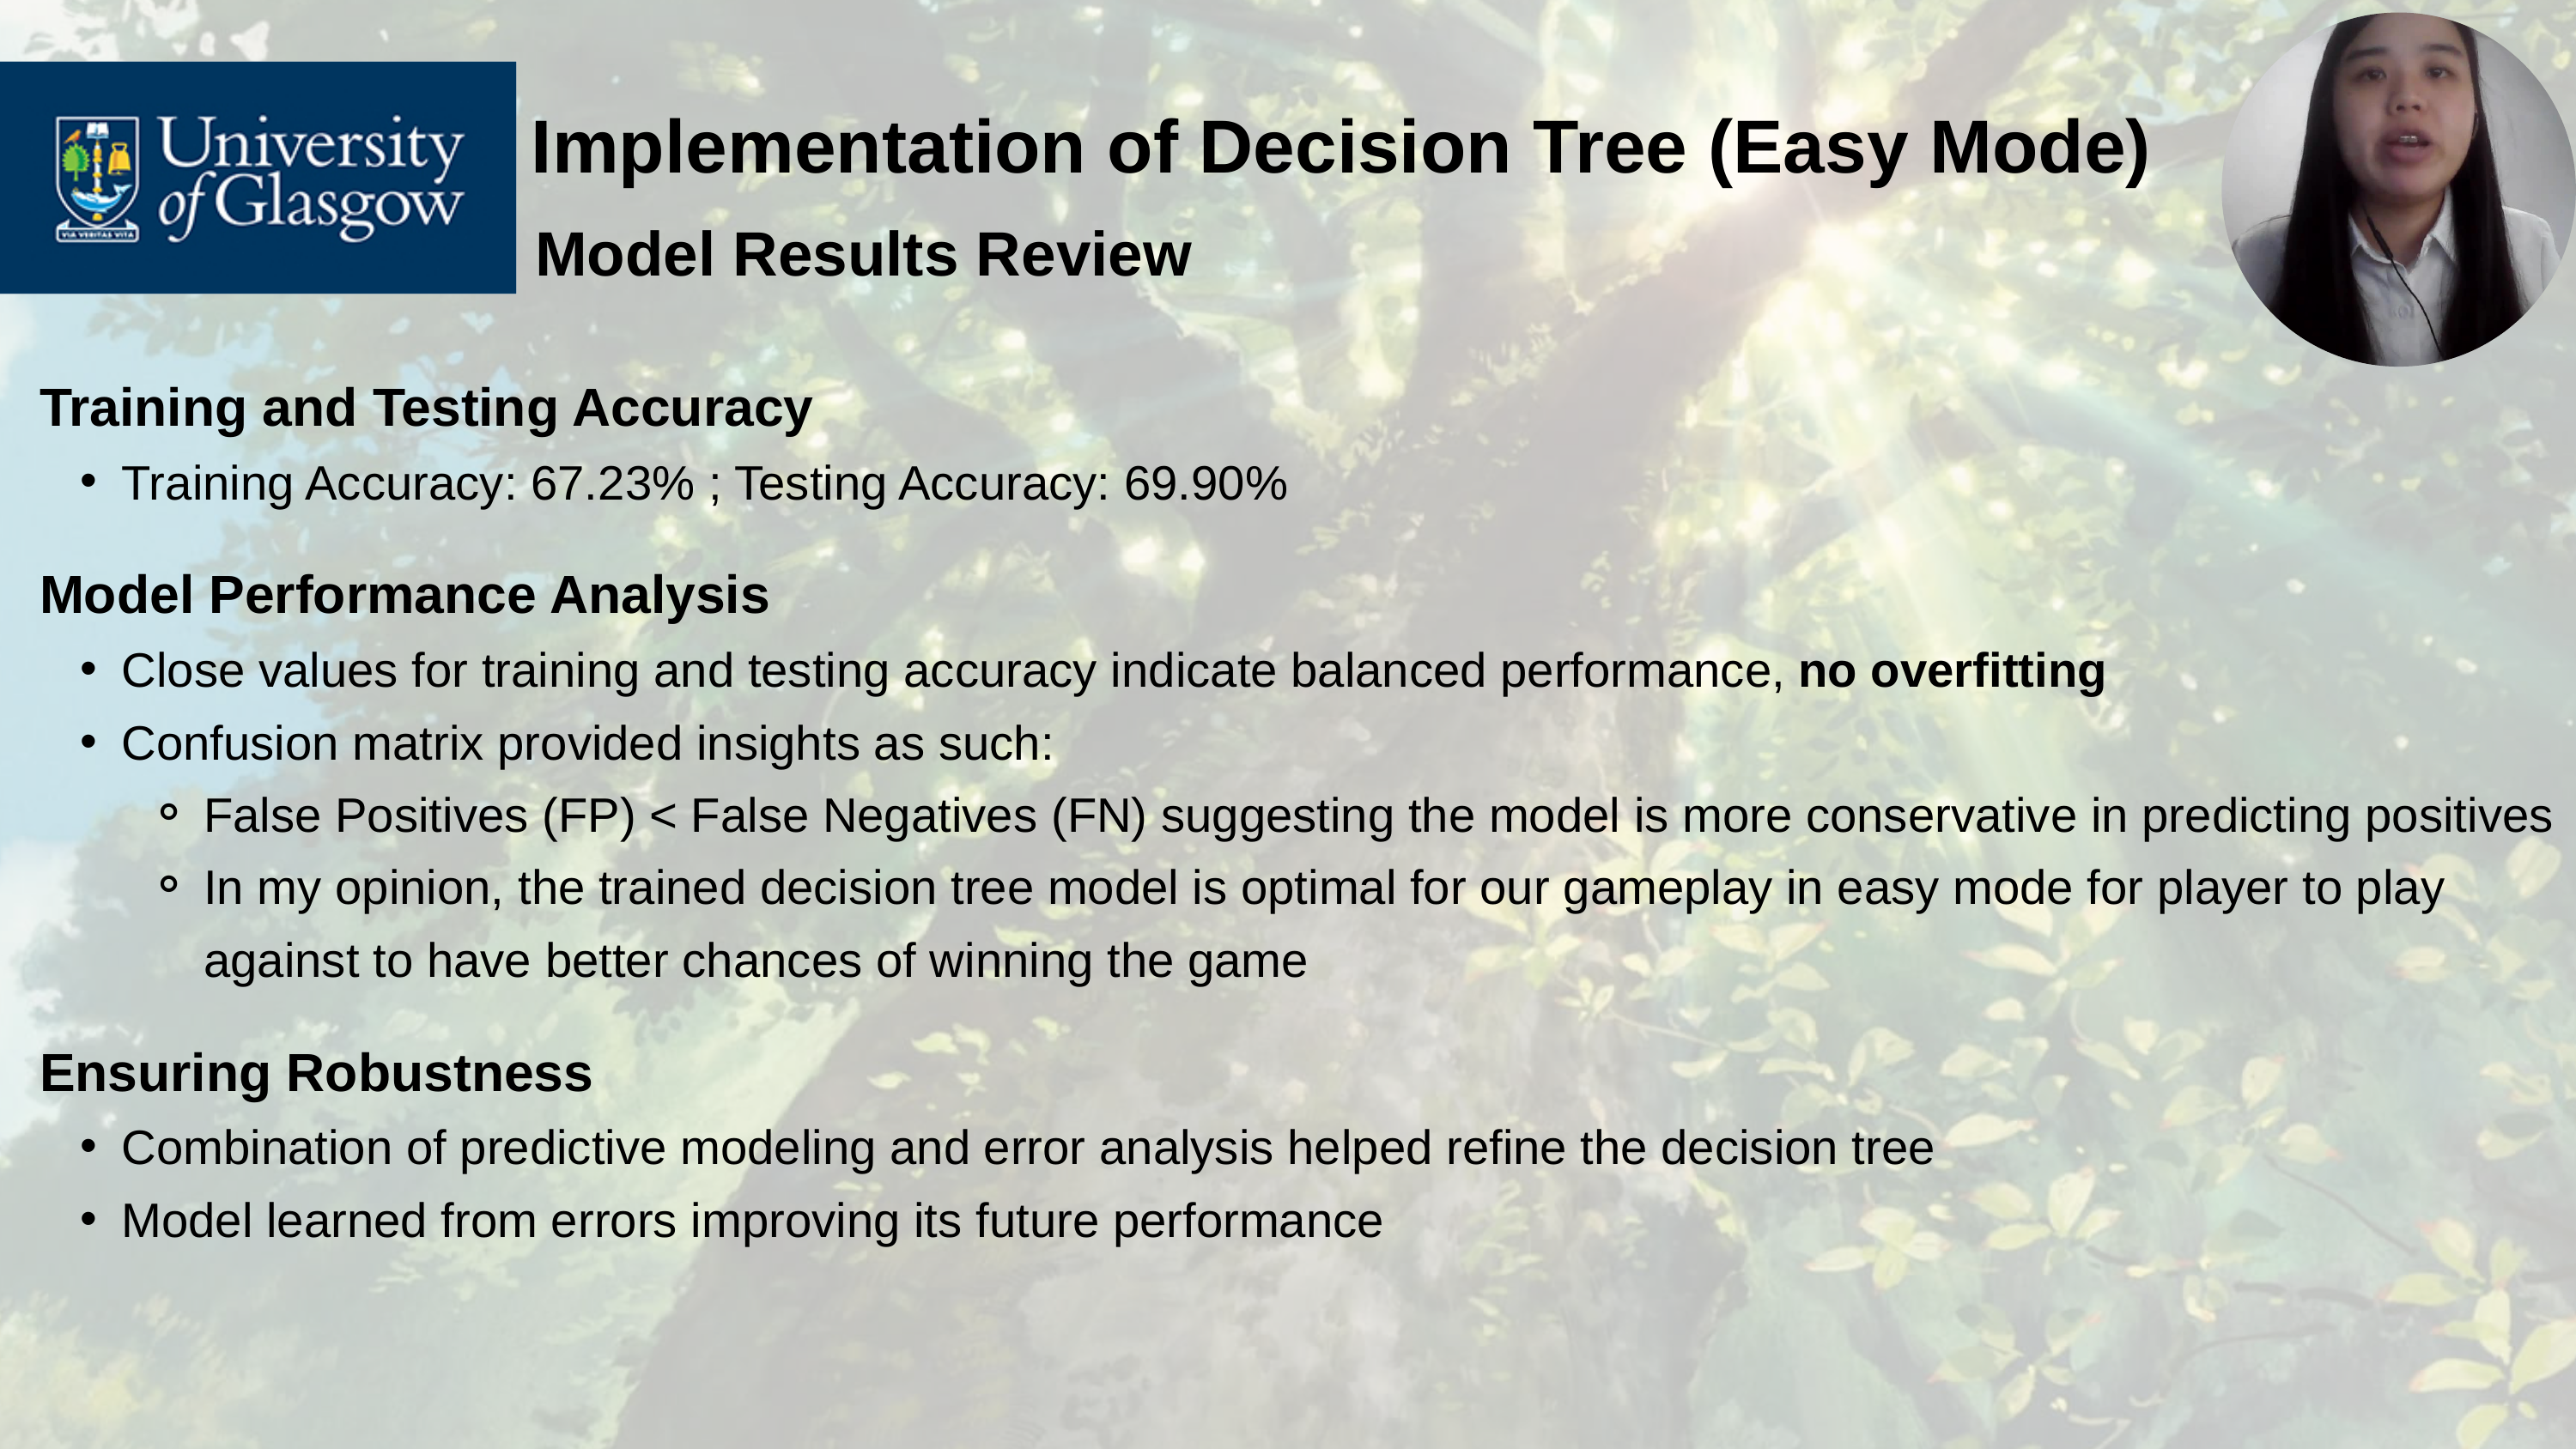

Implementation of Decision Tree (Easy Mode)
Model Results Review
Training and Testing Accuracy
Training Accuracy: 67.23% ; Testing Accuracy: 69.90%

Model Performance Analysis
Close values for training and testing accuracy indicate balanced performance, no overfitting
Confusion matrix provided insights as such:
False Positives (FP) < False Negatives (FN) suggesting the model is more conservative in predicting positives
In my opinion, the trained decision tree model is optimal for our gameplay in easy mode for player to play against to have better chances of winning the game

Ensuring Robustness
Combination of predictive modeling and error analysis helped refine the decision tree
Model learned from errors improving its future performance